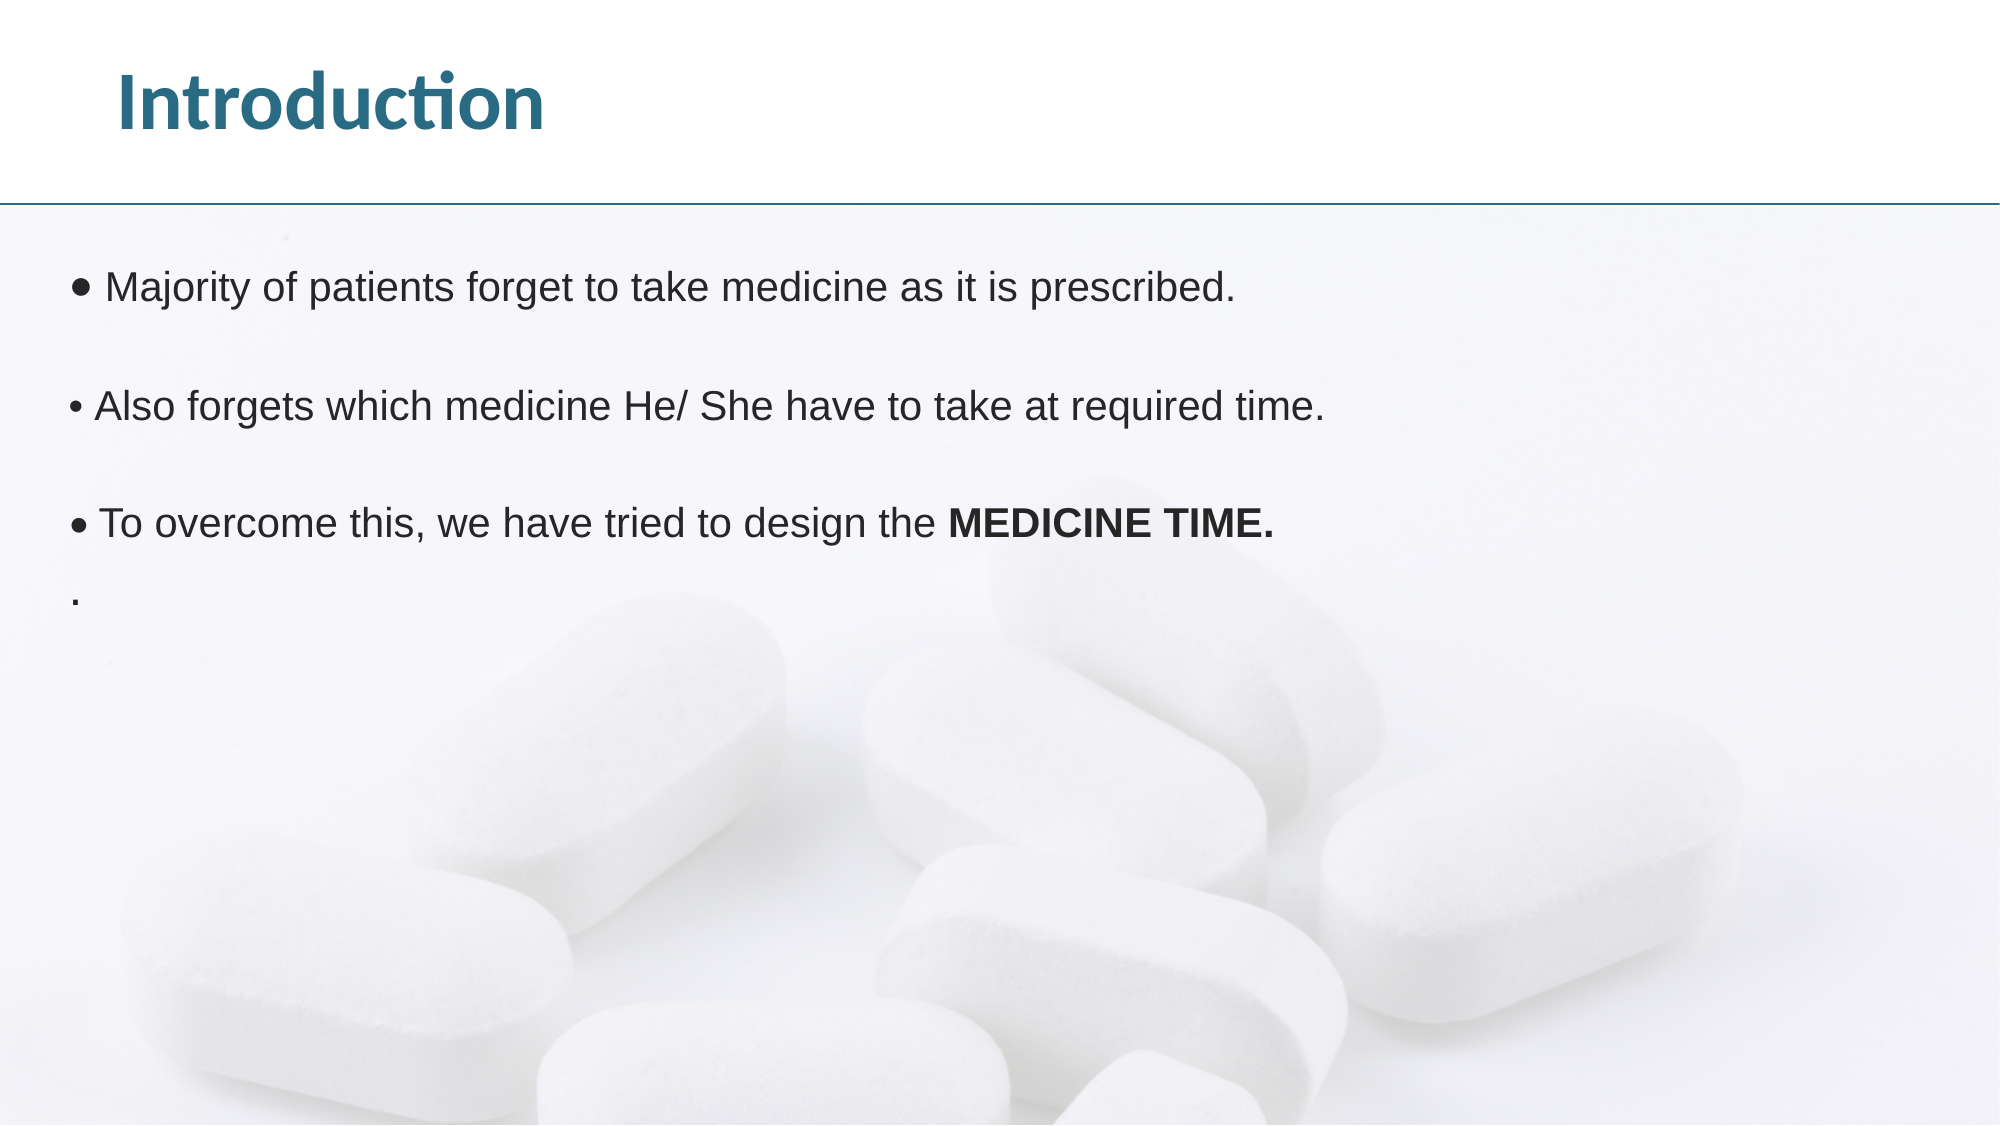

# Introduction
• Majority of patients forget to take medicine as it is prescribed.

• Also forgets which medicine He/ She have to take at required time.

• To overcome this, we have tried to design the MEDICINE TIME.
.